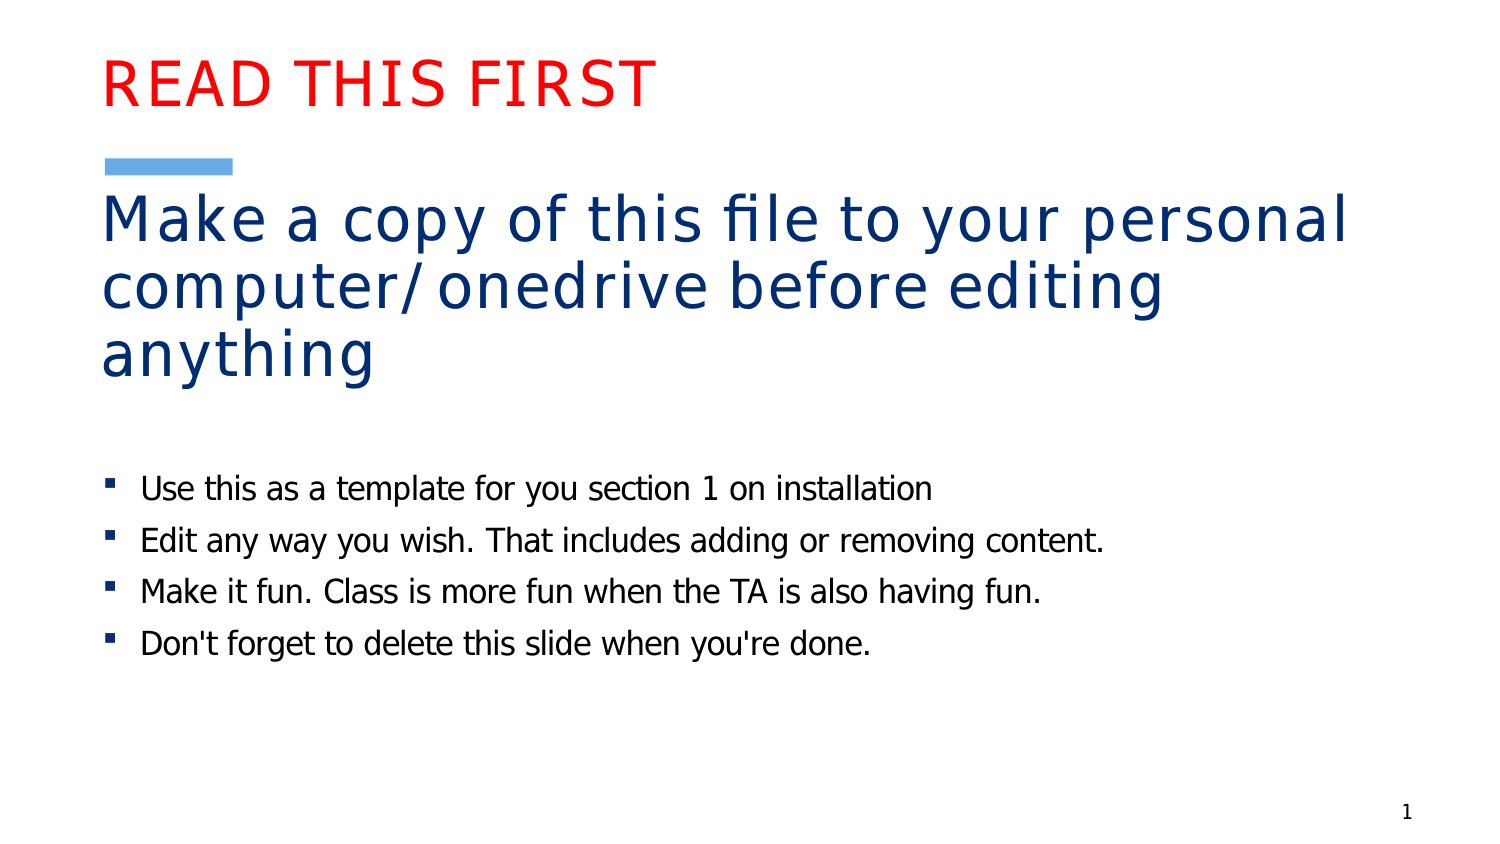

# READ THIS FIRST Make a copy of this file to your personal computer/onedrive before editing anything
Use this as a template for you section 1 on installation
Edit any way you wish. That includes adding or removing content.
Make it fun. Class is more fun when the TA is also having fun.
Don't forget to delete this slide when you're done.